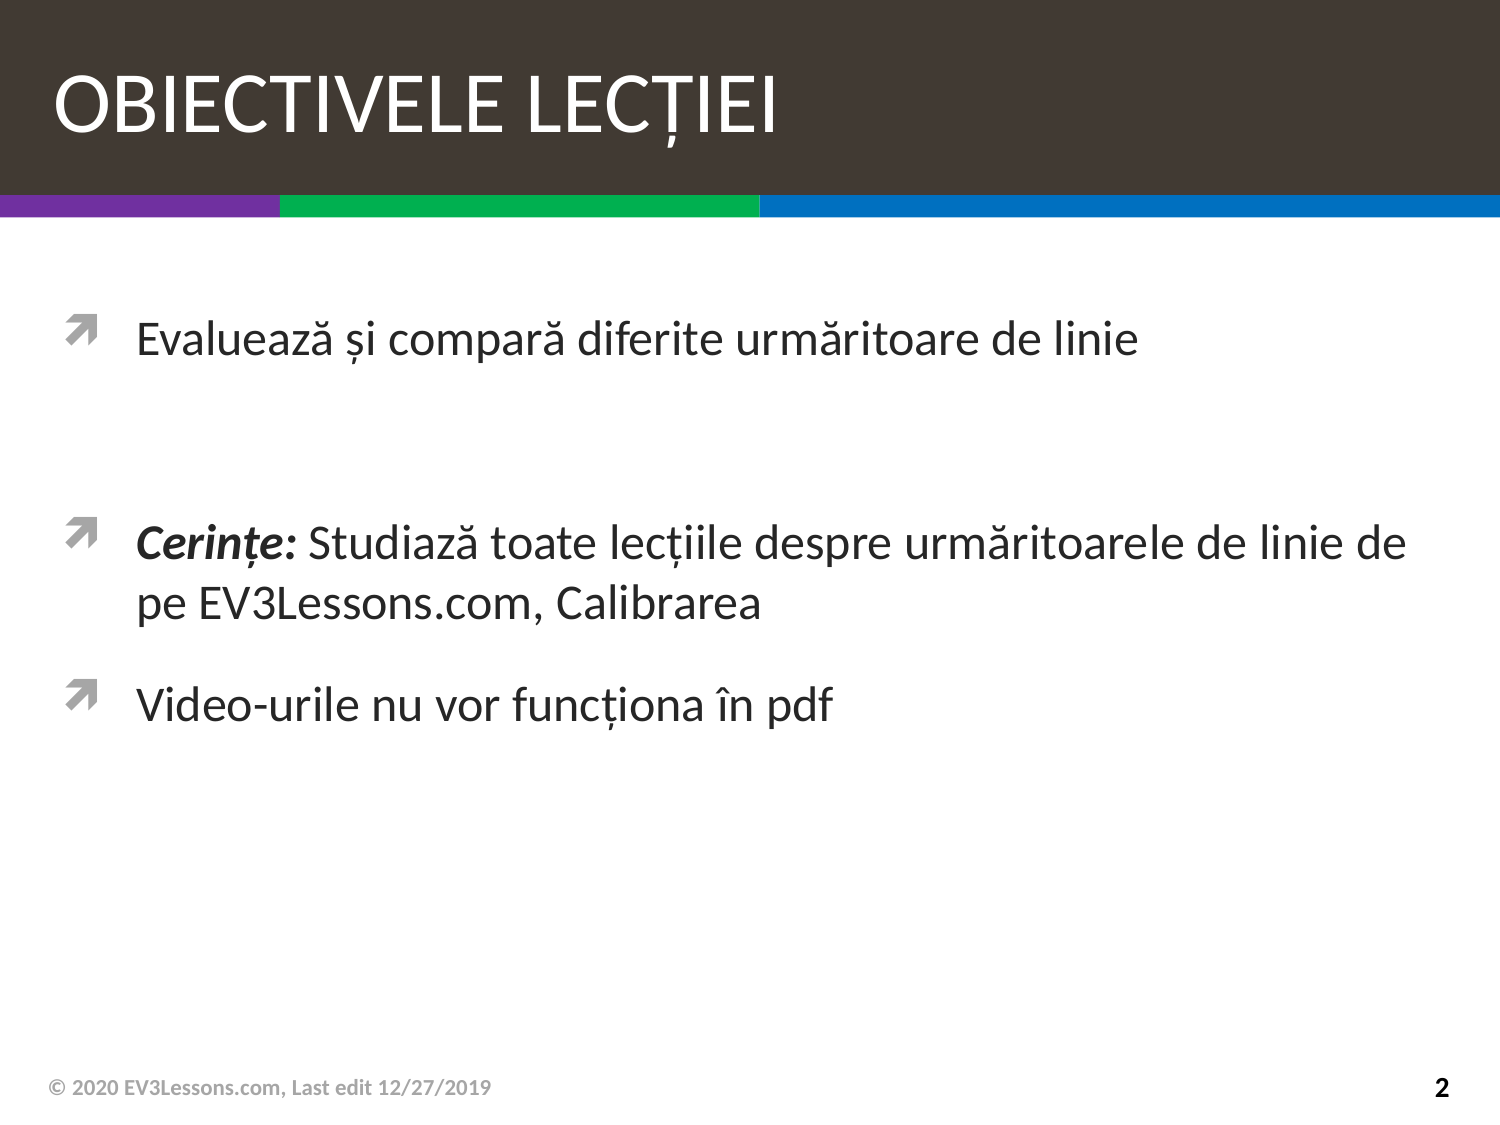

# OBIECTIVELE LECȚIEI
Evaluează și compară diferite urmăritoare de linie

Cerințe: Studiază toate lecțiile despre urmăritoarele de linie de pe EV3Lessons.com, Calibrarea
Video-urile nu vor funcționa în pdf

© 2020 EV3Lessons.com, Last edit 12/27/2019
2